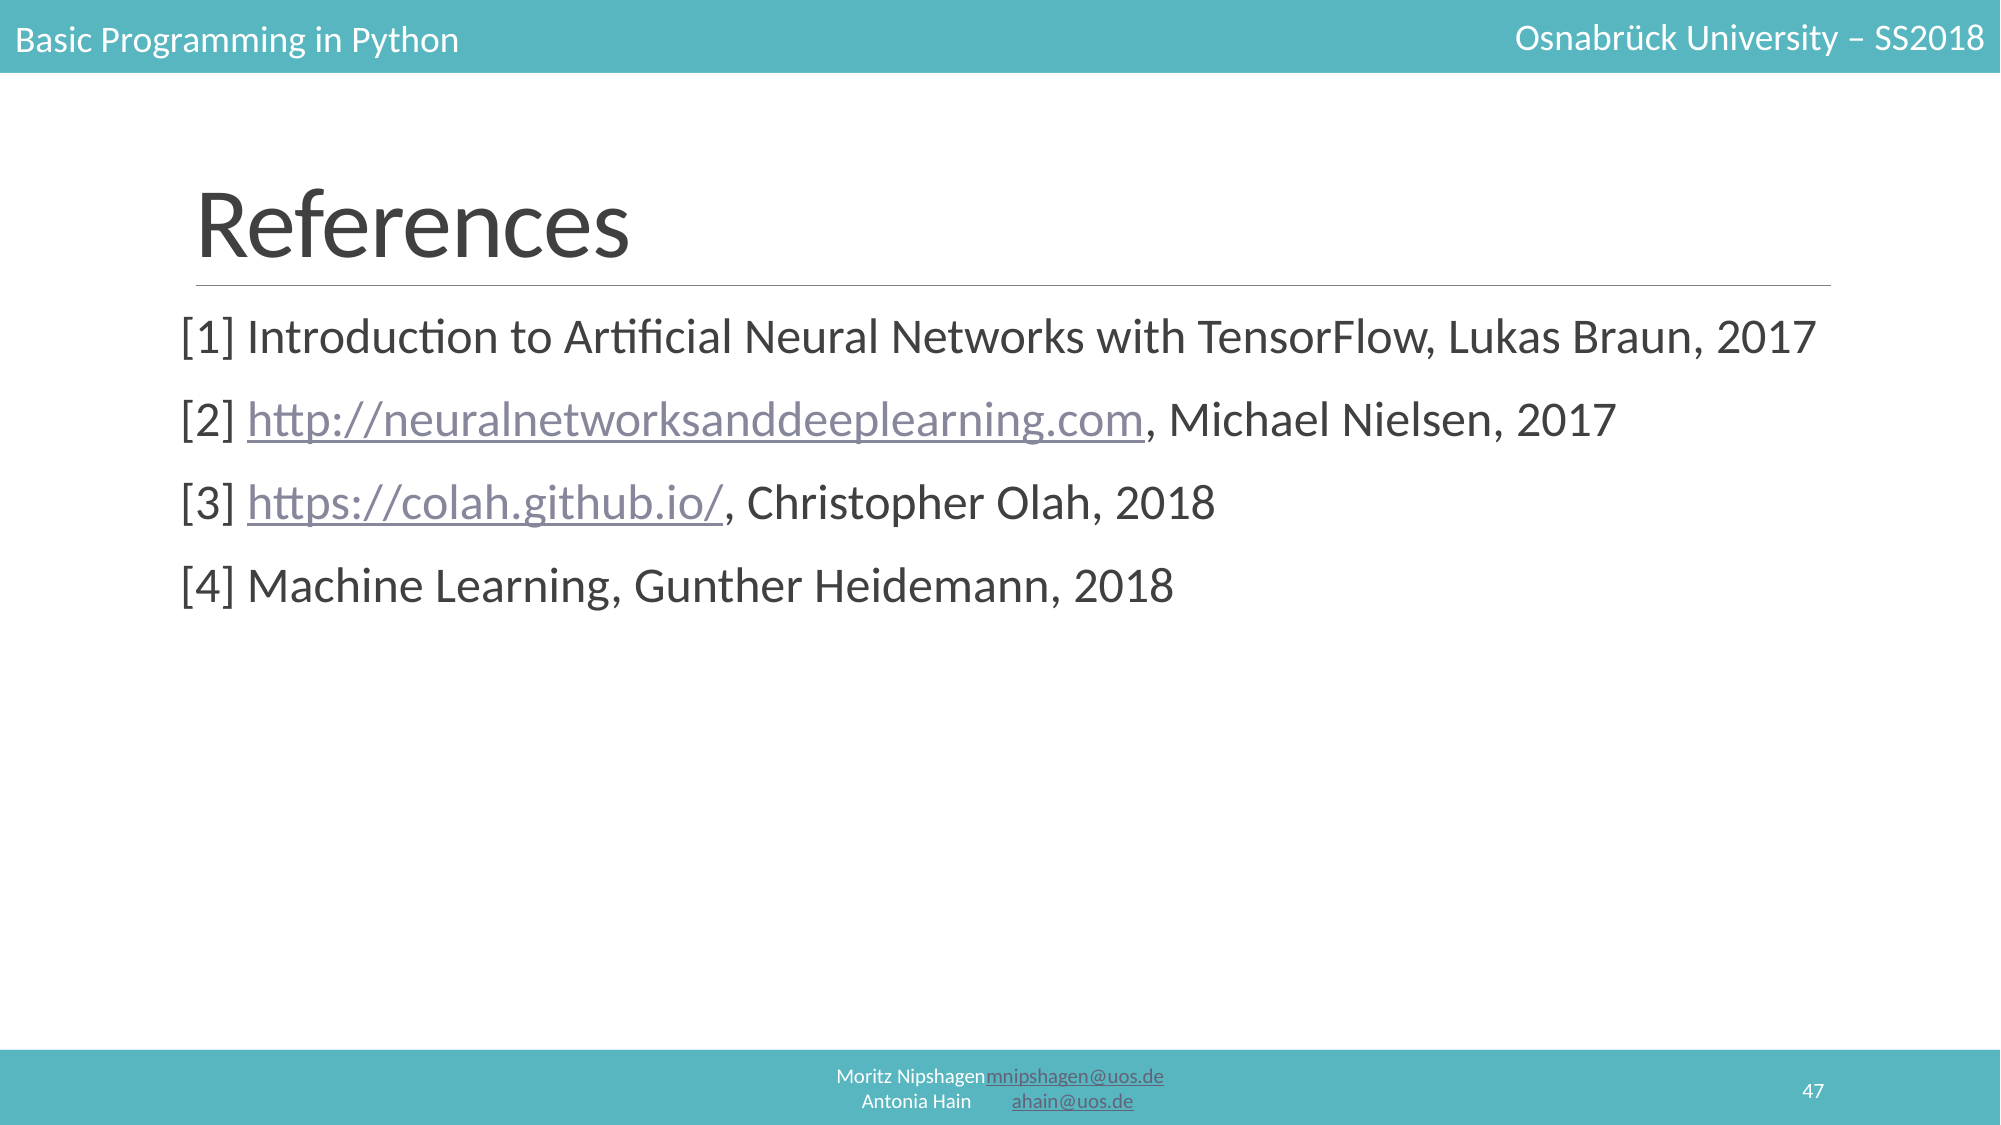

# References
[1] Introduction to Artificial Neural Networks with TensorFlow, Lukas Braun, 2017
[2] http://neuralnetworksanddeeplearning.com, Michael Nielsen, 2017
[3] https://colah.github.io/, Christopher Olah, 2018
[4] Machine Learning, Gunther Heidemann, 2018
47